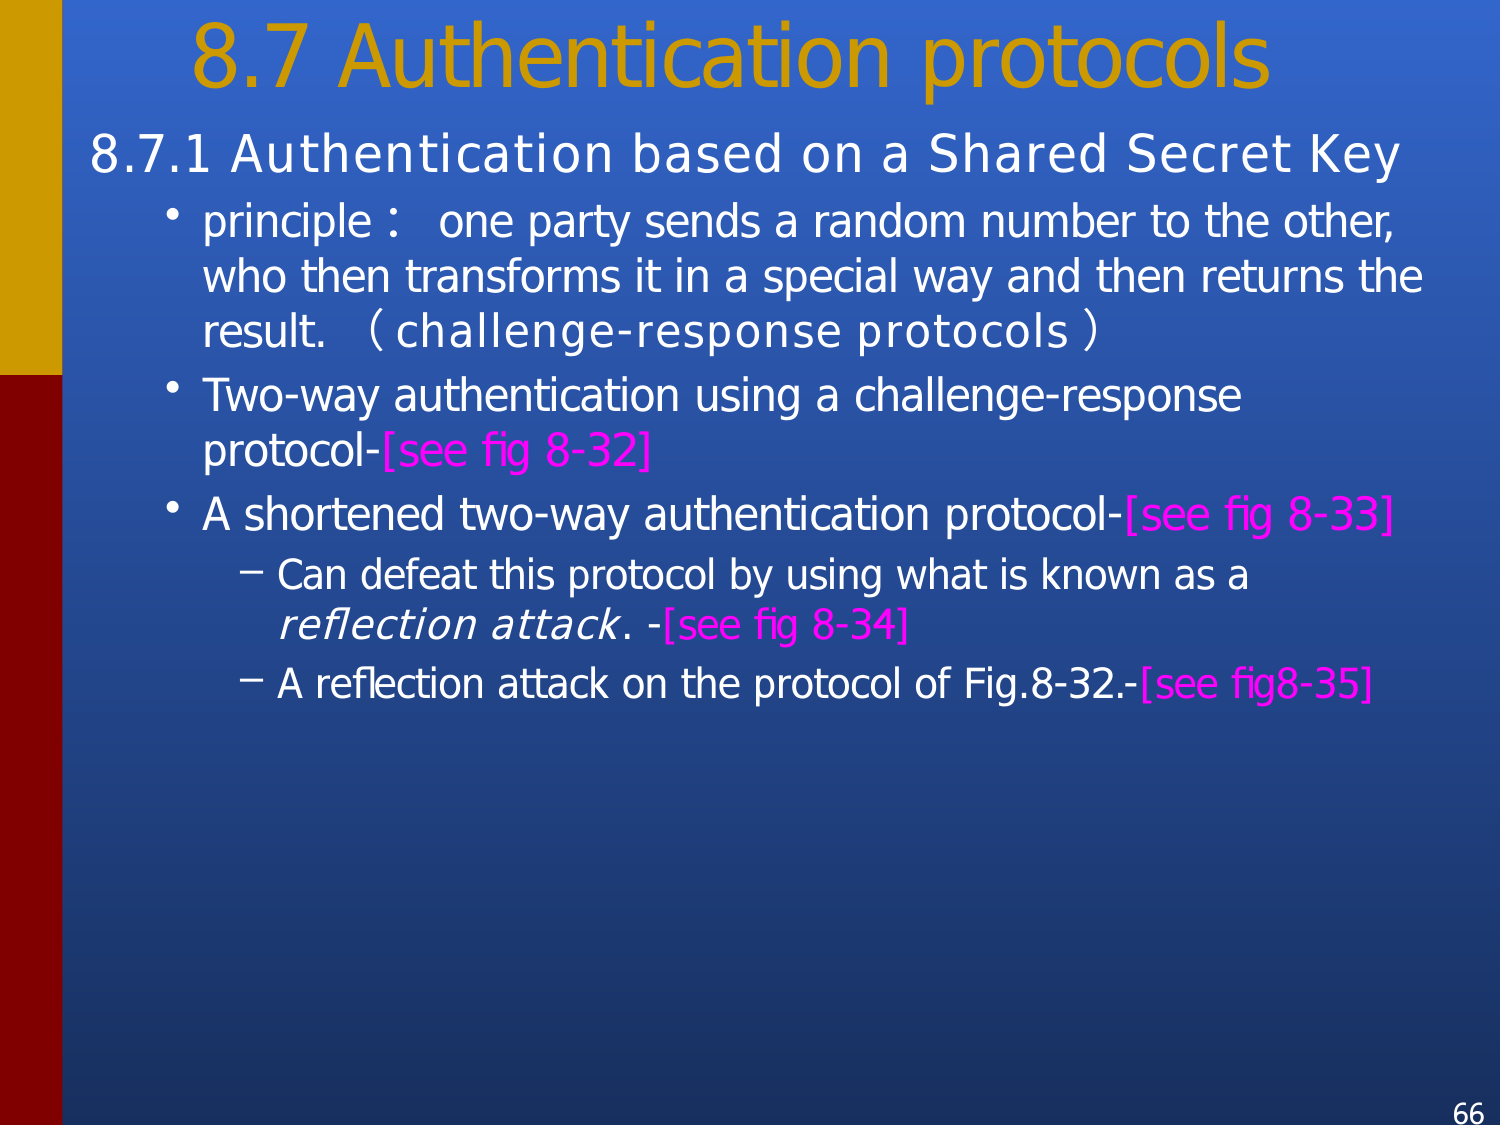

8.7 Authentication protocols
8.7.1 Authentication based on a Shared Secret Key
principle：one party sends a random number to the other, who then transforms it in a special way and then returns the result.（challenge-response protocols）
Two-way authentication using a challenge-response protocol-[see fig 8-32]
A shortened two-way authentication protocol-[see fig 8-33]
Can defeat this protocol by using what is known as a reflection attack. -[see fig 8-34]
A reflection attack on the protocol of Fig.8-32.-[see fig8-35]

66